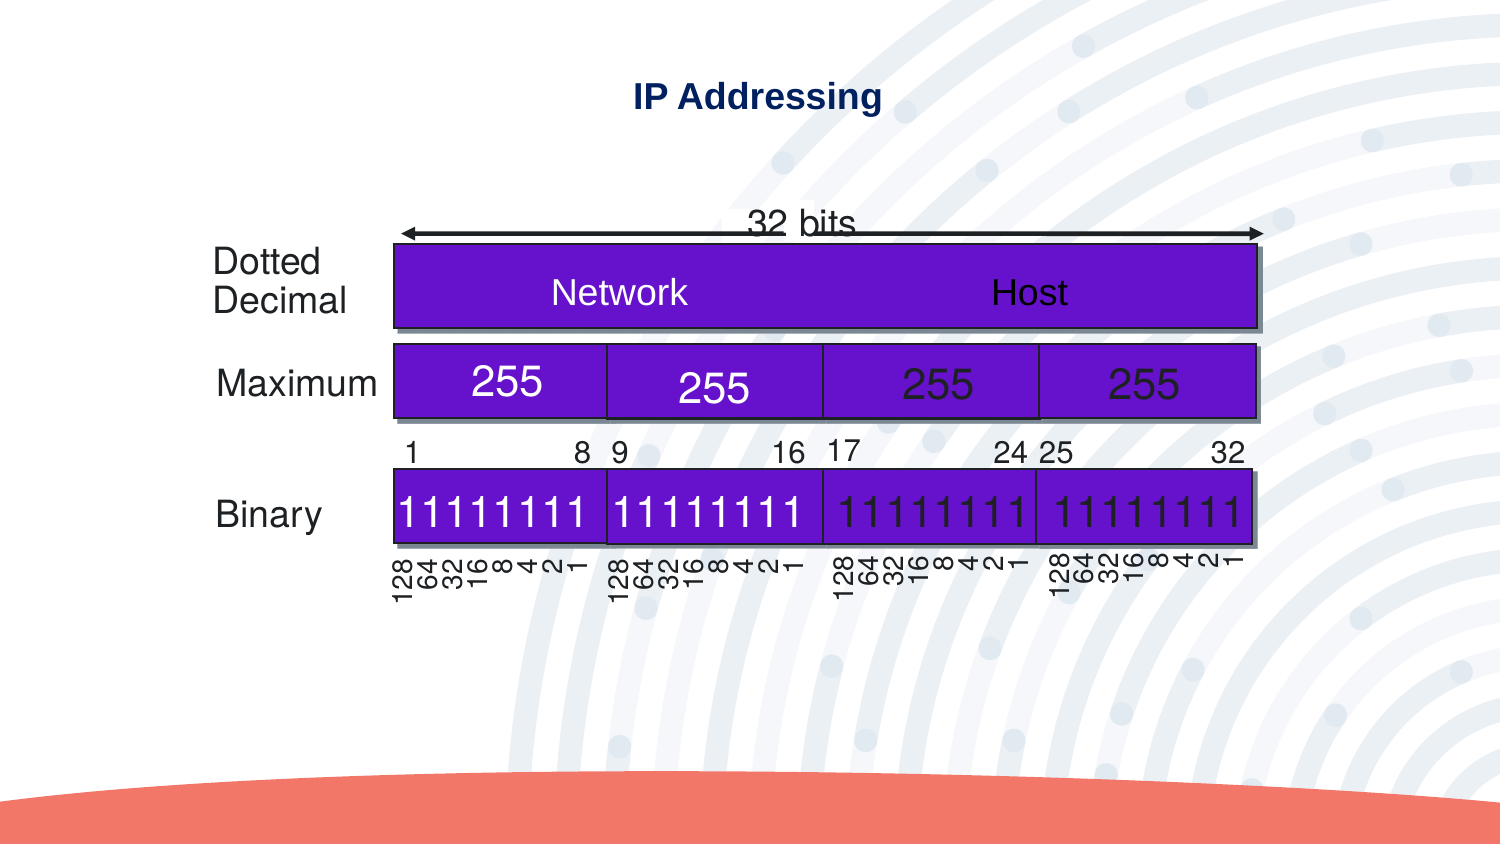

IP Addressing
IP Addressing
32 bits

Dotted
Decimal

Network
Host

 255
255
 255
 255

Maximum
17
1
8
9
16
24
25
32
 11111111
 11111111
 11111111
 11111111

Binary
128
64
32
16
8
4
2
1
128
64
32
16
8
4
2
1
128
64
32
16
8
4
2
1
128
64
32
16
8
4
2
1